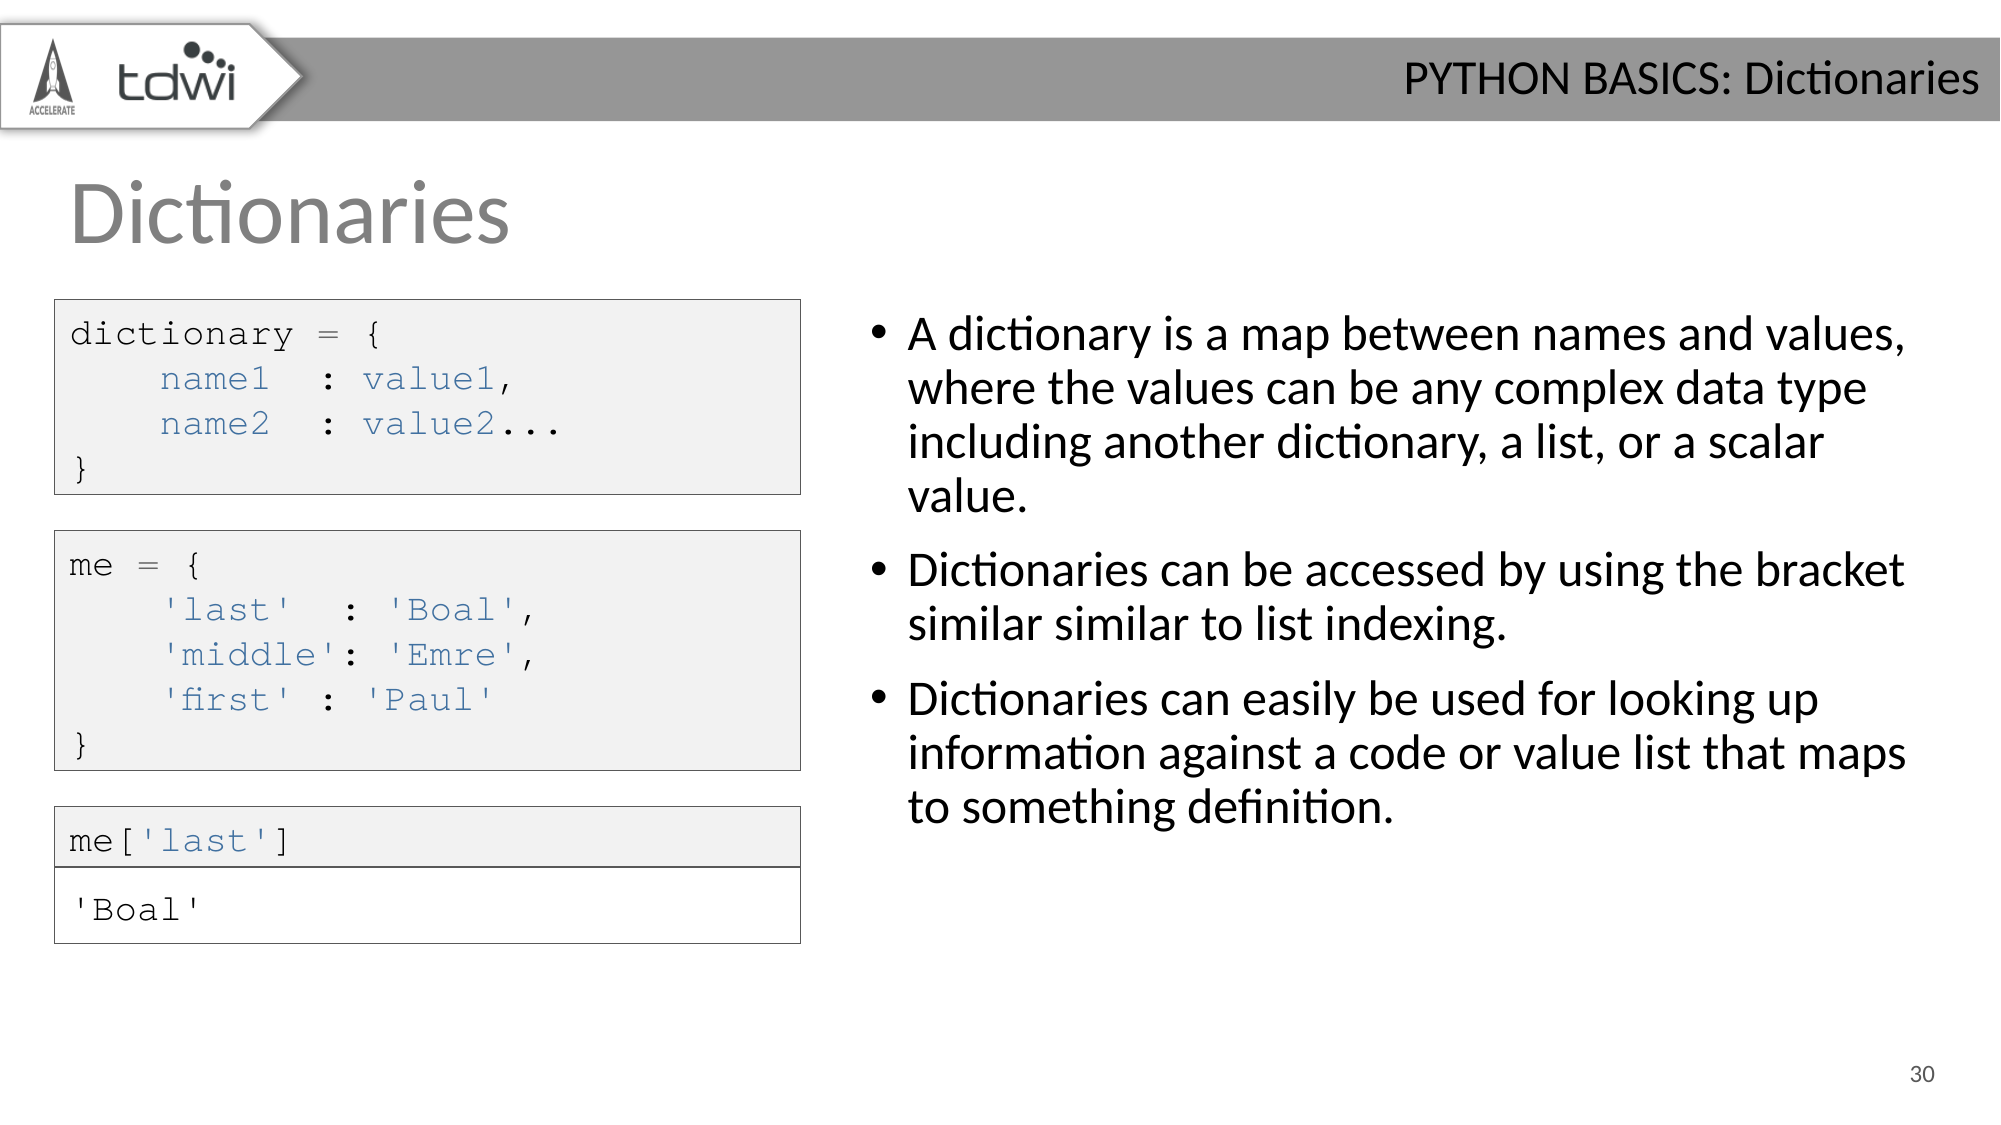

PYTHON BASICS: Dictionaries
# Dictionaries
dictionary = {
    name1  : value1,
    name2  : value2...
}
A dictionary is a map between names and values, where the values can be any complex data type including another dictionary, a list, or a scalar value.
Dictionaries can be accessed by using the bracket similar similar to list indexing.
Dictionaries can easily be used for looking up information against a code or value list that maps to something definition.

me = {
    'last'  : 'Boal',
    'middle': 'Emre',
    'first' : 'Paul'
}
me['last']
'Boal'
30